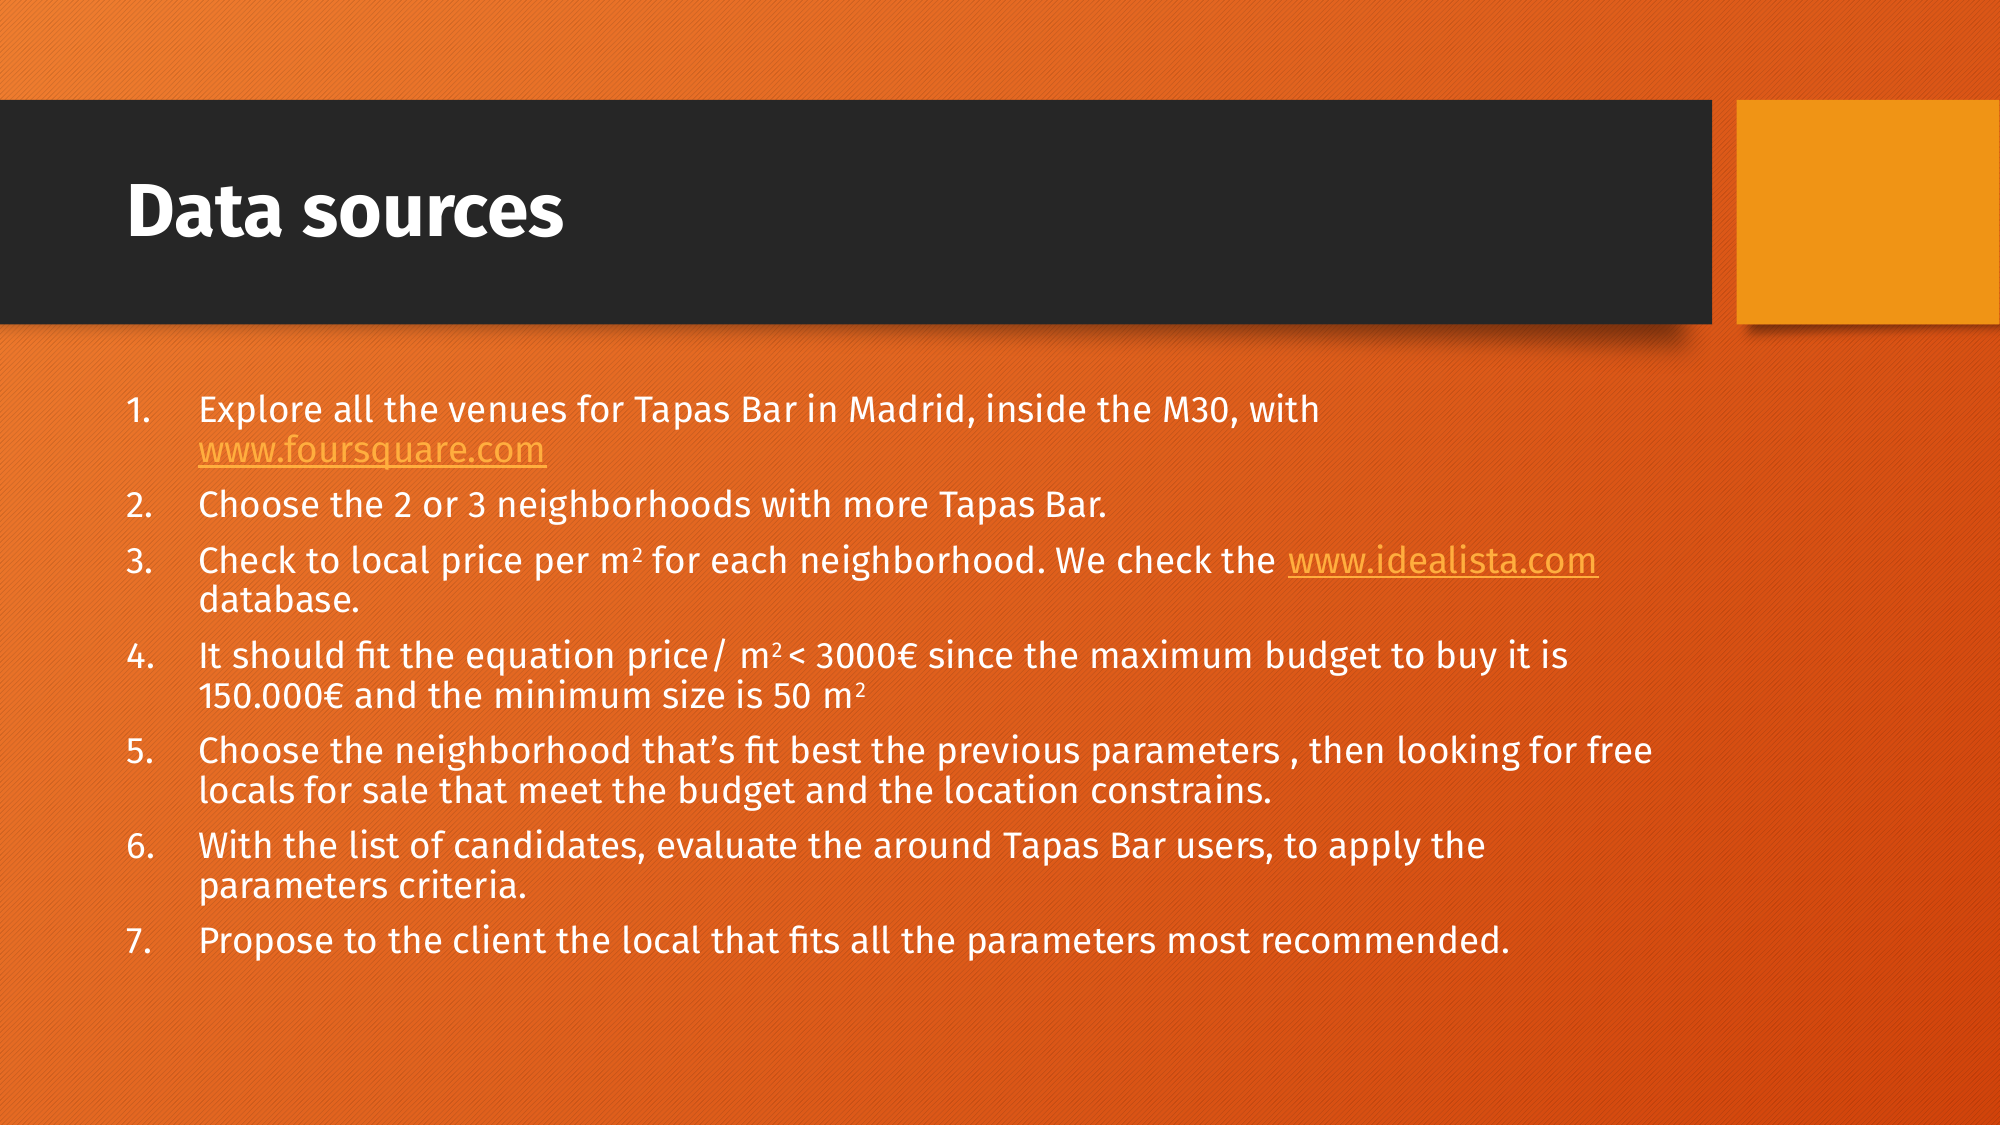

# Data sources
Explore all the venues for Tapas Bar in Madrid, inside the M30, with www.foursquare.com
Choose the 2 or 3 neighborhoods with more Tapas Bar.
Check to local price per m2 for each neighborhood. We check the www.idealista.com  database.
It should fit the equation price/ m2 < 3000€ since the maximum budget to buy it is 150.000€ and the minimum size is 50 m2
Choose the neighborhood that’s fit best the previous parameters , then looking for free locals for sale that meet the budget and the location constrains.
With the list of candidates, evaluate the around Tapas Bar users, to apply the parameters criteria.
Propose to the client the local that fits all the parameters most recommended.